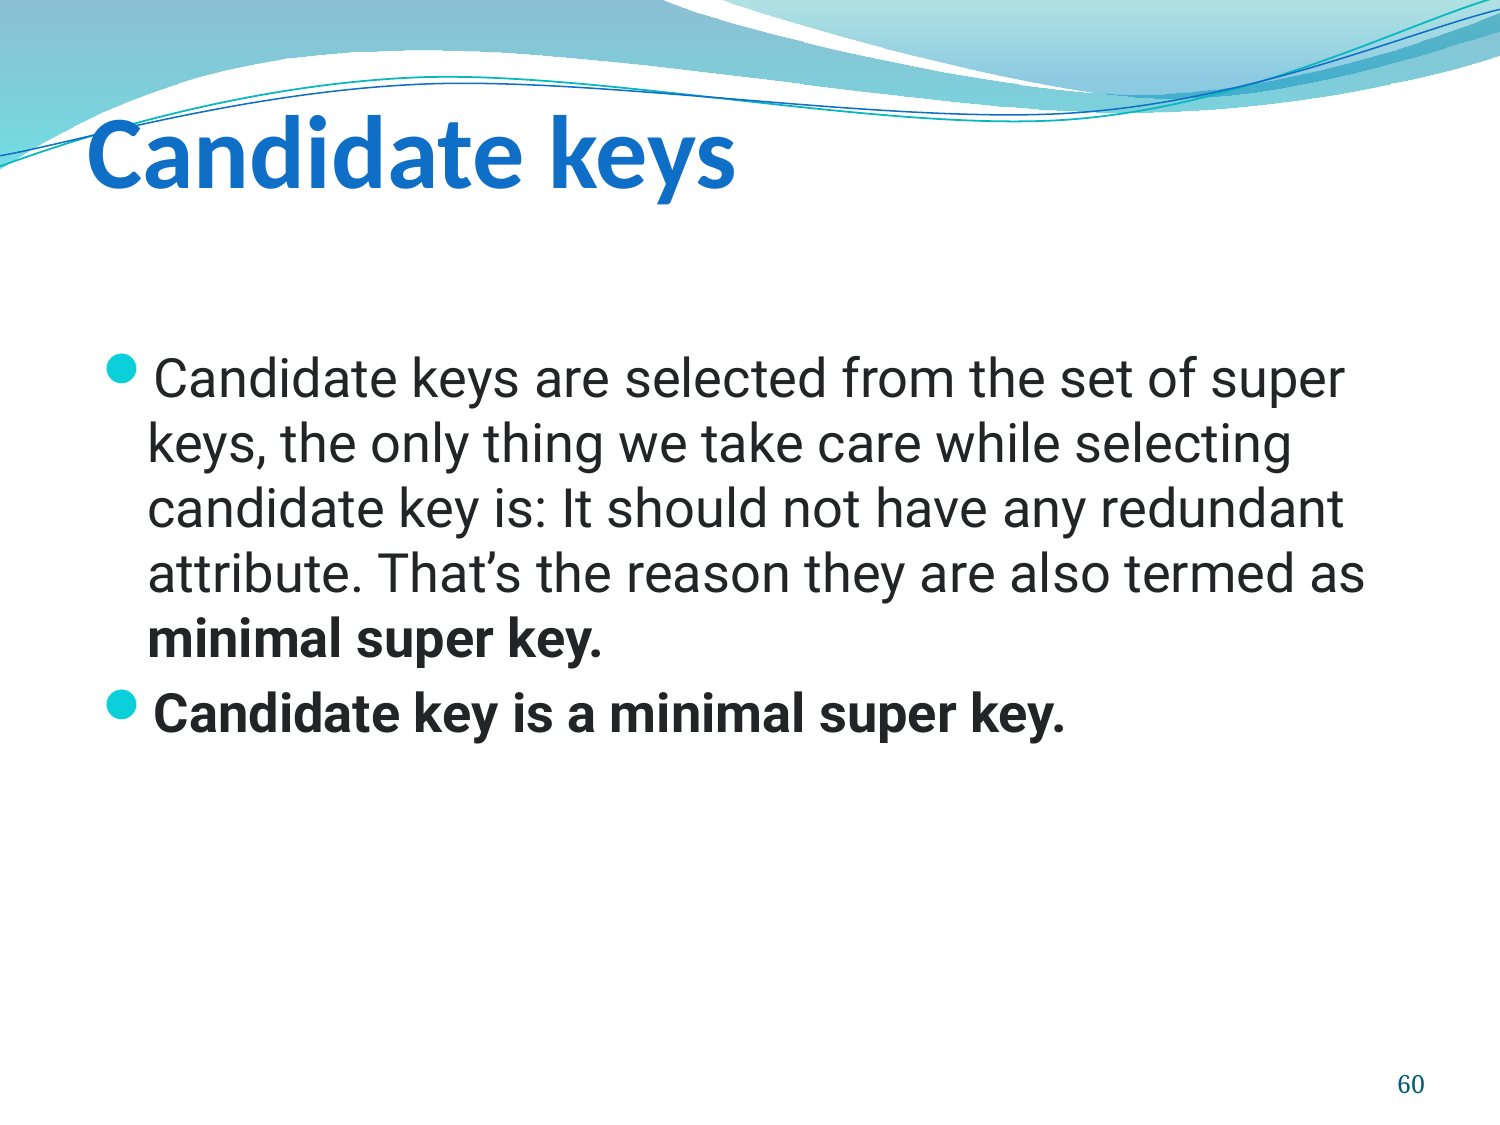

# Candidate keys
Candidate keys are selected from the set of super keys, the only thing we take care while selecting candidate key is: It should not have any redundant attribute. That’s the reason they are also termed as minimal super key.
Candidate key is a minimal super key.

60